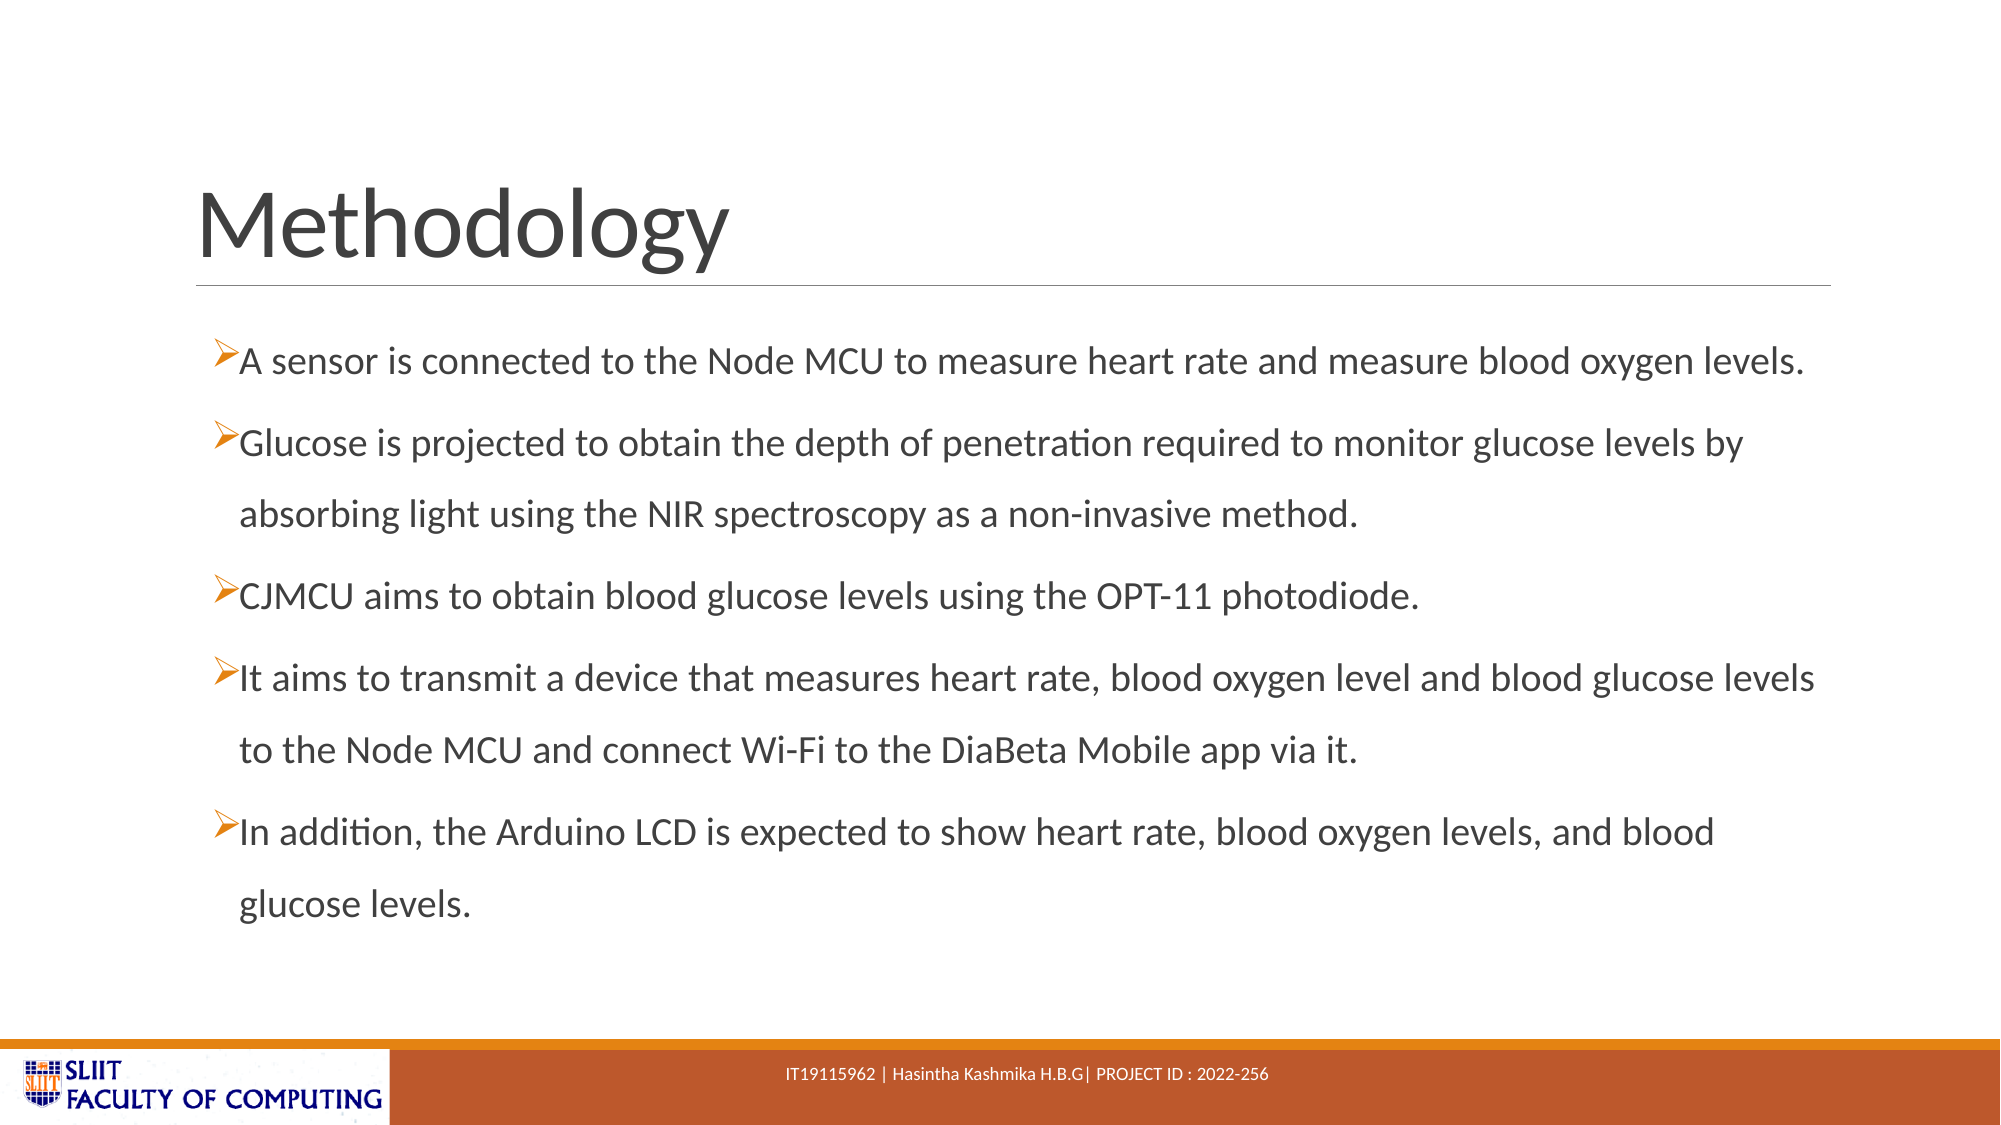

# Methodology
A sensor is connected to the Node MCU to measure heart rate and measure blood oxygen levels.
Glucose is projected to obtain the depth of penetration required to monitor glucose levels by absorbing light using the NIR spectroscopy as a non-invasive method.
CJMCU aims to obtain blood glucose levels using the OPT-11 photodiode.
It aims to transmit a device that measures heart rate, blood oxygen level and blood glucose levels to the Node MCU and connect Wi-Fi to the DiaBeta Mobile app via it.
In addition, the Arduino LCD is expected to show heart rate, blood oxygen levels, and blood glucose levels.
IT19115962 | Hasintha Kashmika H.b.g| Project ID : 2022-256